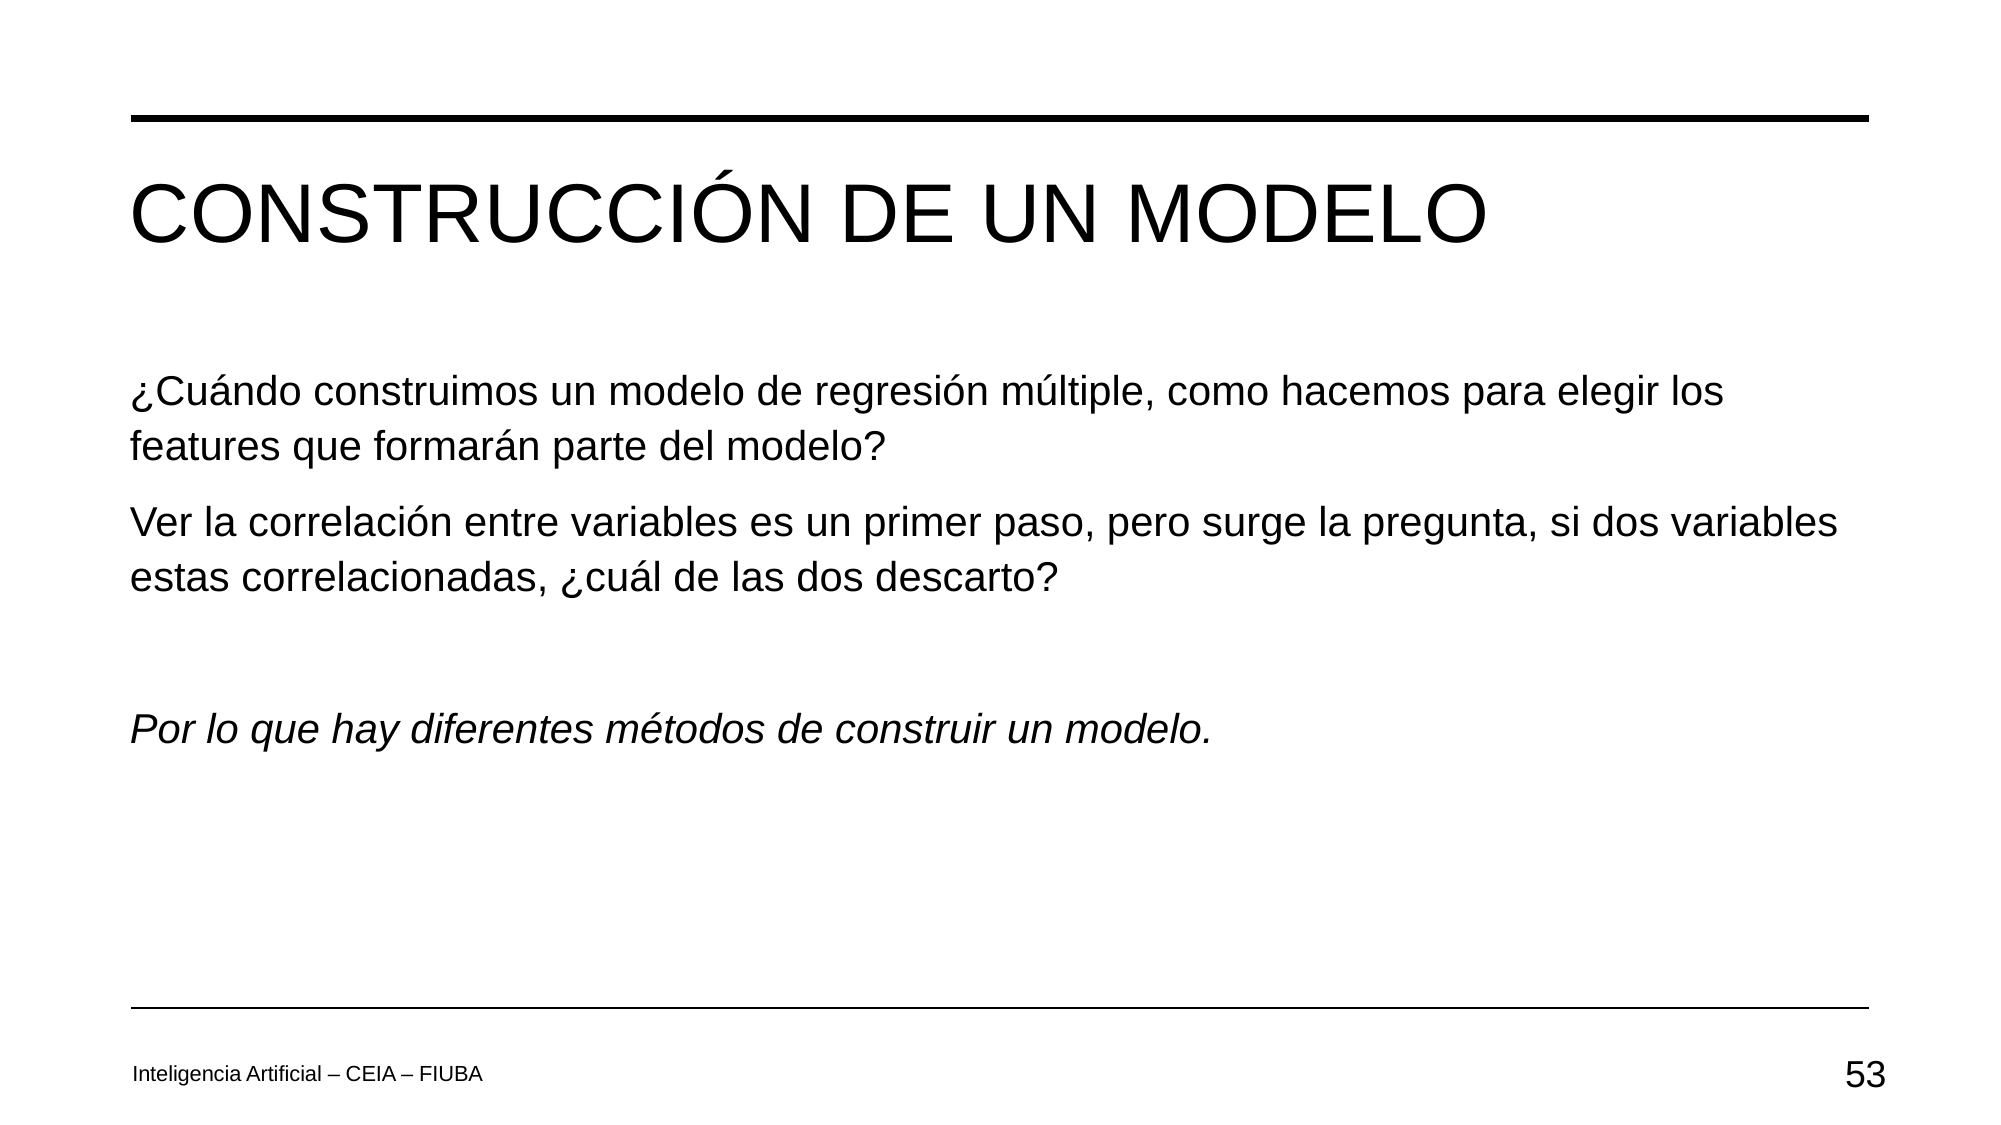

# Construcción de un modelo
¿Cuándo construimos un modelo de regresión múltiple, como hacemos para elegir los features que formarán parte del modelo?
Ver la correlación entre variables es un primer paso, pero surge la pregunta, si dos variables estas correlacionadas, ¿cuál de las dos descarto?

Por lo que hay diferentes métodos de construir un modelo.

Inteligencia Artificial – CEIA – FIUBA
53
Image by vectorjuice